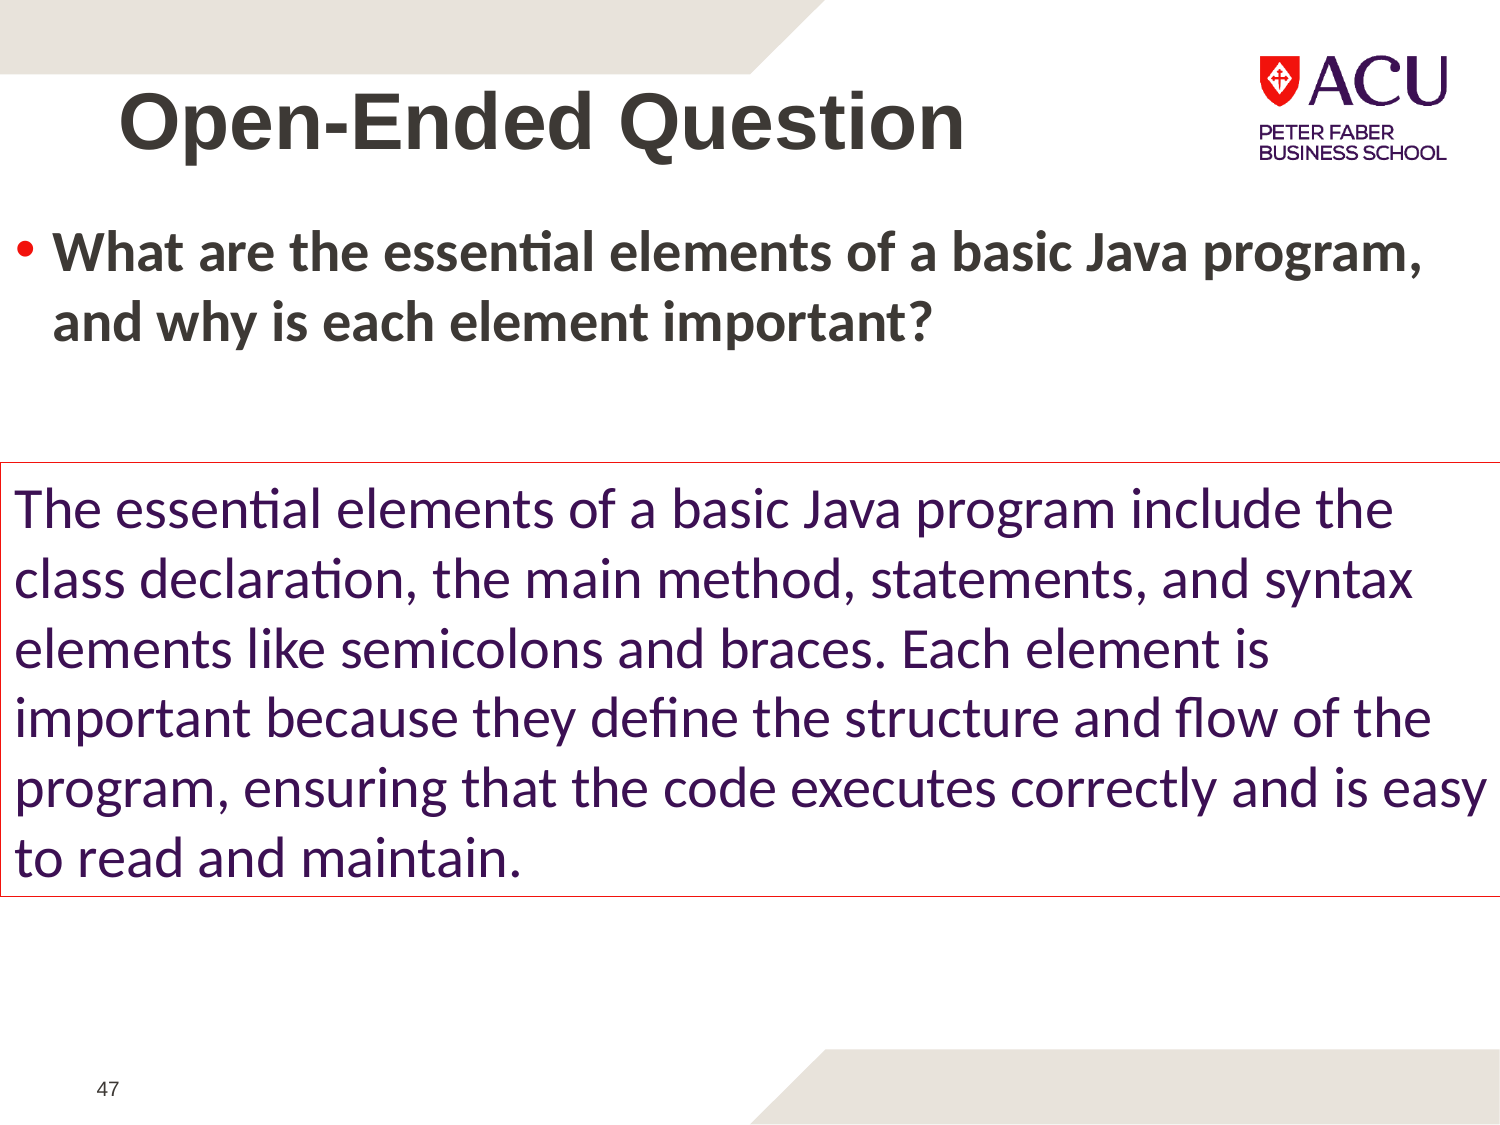

# Open-Ended Question
What are the essential elements of a basic Java program, and why is each element important?
The essential elements of a basic Java program include the class declaration, the main method, statements, and syntax elements like semicolons and braces. Each element is important because they define the structure and flow of the program, ensuring that the code executes correctly and is easy to read and maintain.
47